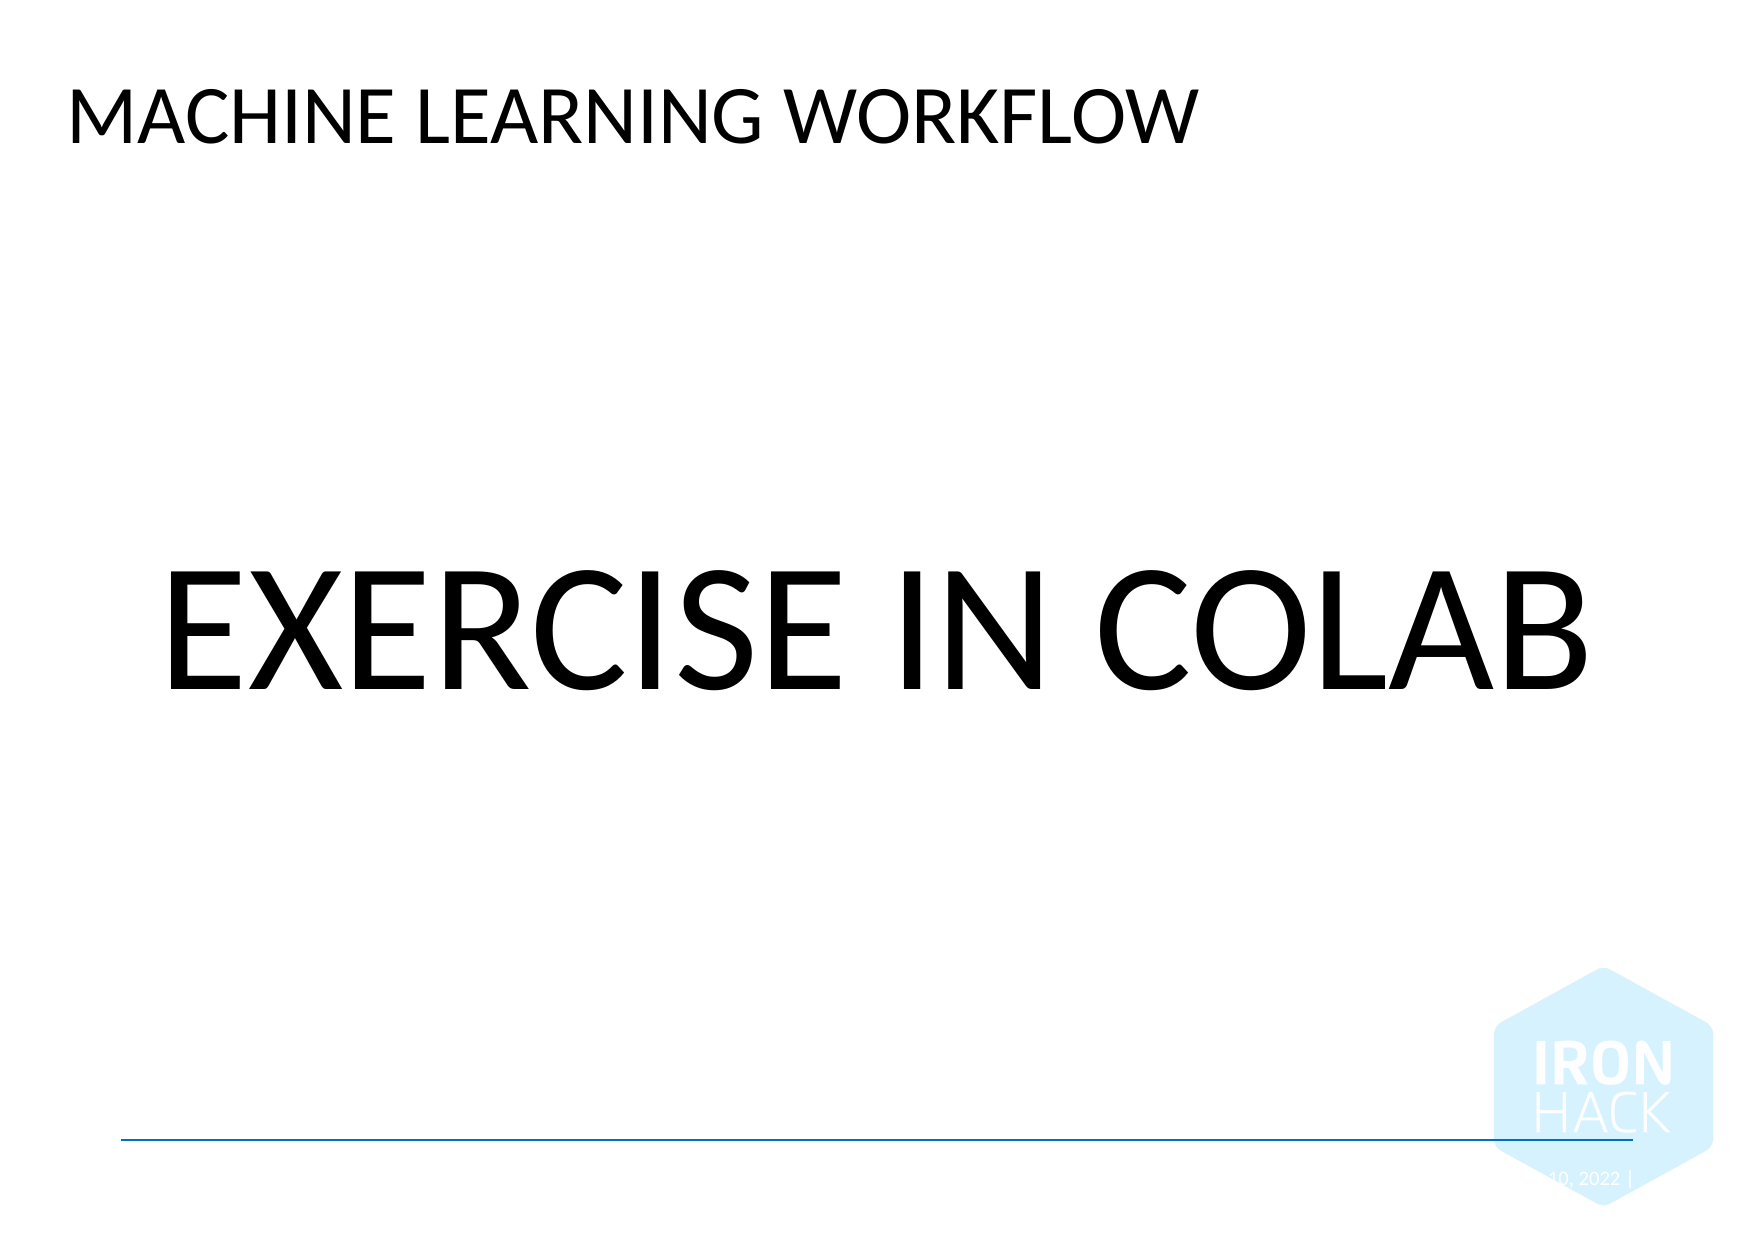

Machine Learning Workflow
EXERCISE IN COLAB
March 10, 2022 |
125